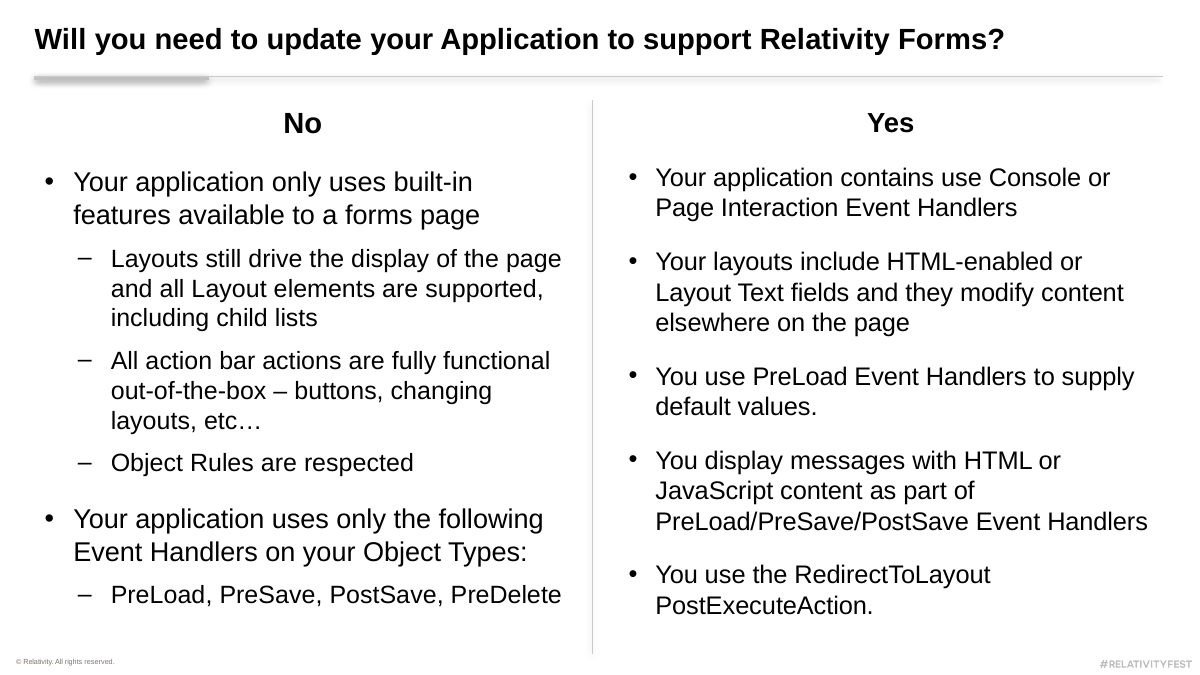

# Will you need to update your Application to support Relativity Forms?
No
Your application only uses built-in features available to a forms page
Layouts still drive the display of the page and all Layout elements are supported, including child lists
All action bar actions are fully functional out-of-the-box – buttons, changing layouts, etc…
Object Rules are respected
Your application uses only the following Event Handlers on your Object Types:
PreLoad, PreSave, PostSave, PreDelete

Yes
Your application contains use Console or Page Interaction Event Handlers
Your layouts include HTML-enabled or Layout Text fields and they modify content elsewhere on the page
You use PreLoad Event Handlers to supply default values.
You display messages with HTML or JavaScript content as part of PreLoad/PreSave/PostSave Event Handlers
You use the RedirectToLayout PostExecuteAction.